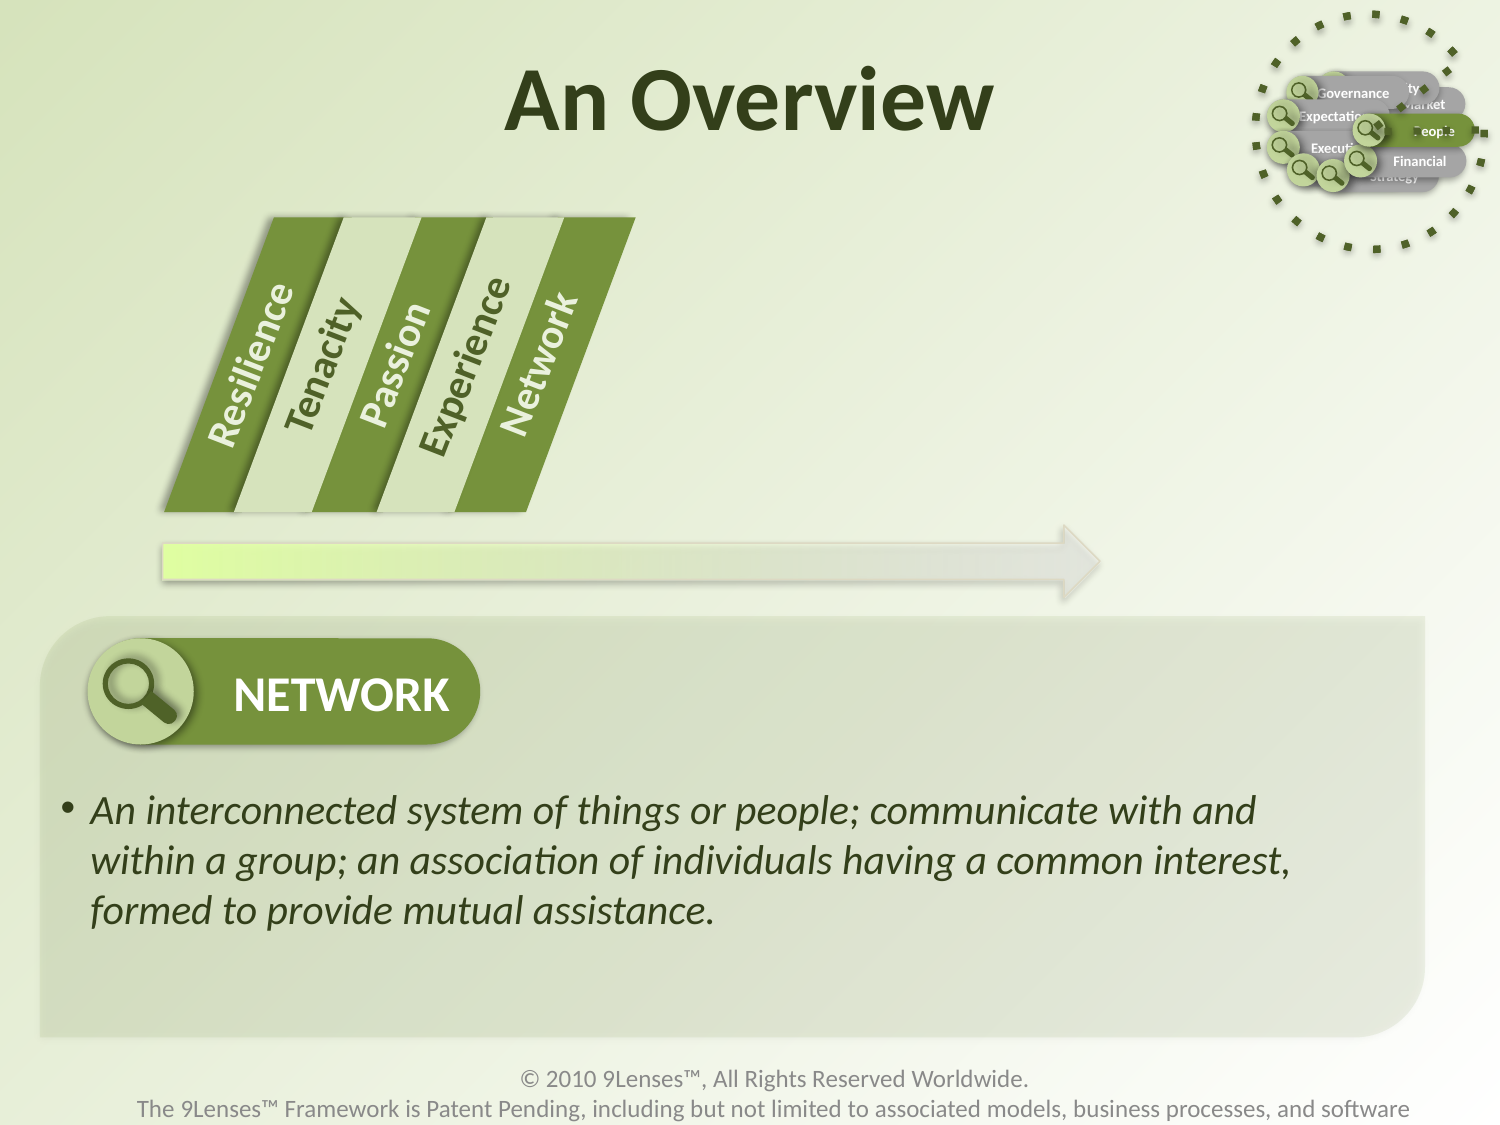

Entity

Governance

Market

Expectation

People

Execution

Financial

Operations

Strategy

# An Overview

Resilience

Tenacity

Passion

Experience

Network

NETWORK

An interconnected system of things or people; communicate with and within a group; an association of individuals having a common interest, formed to provide mutual assistance.